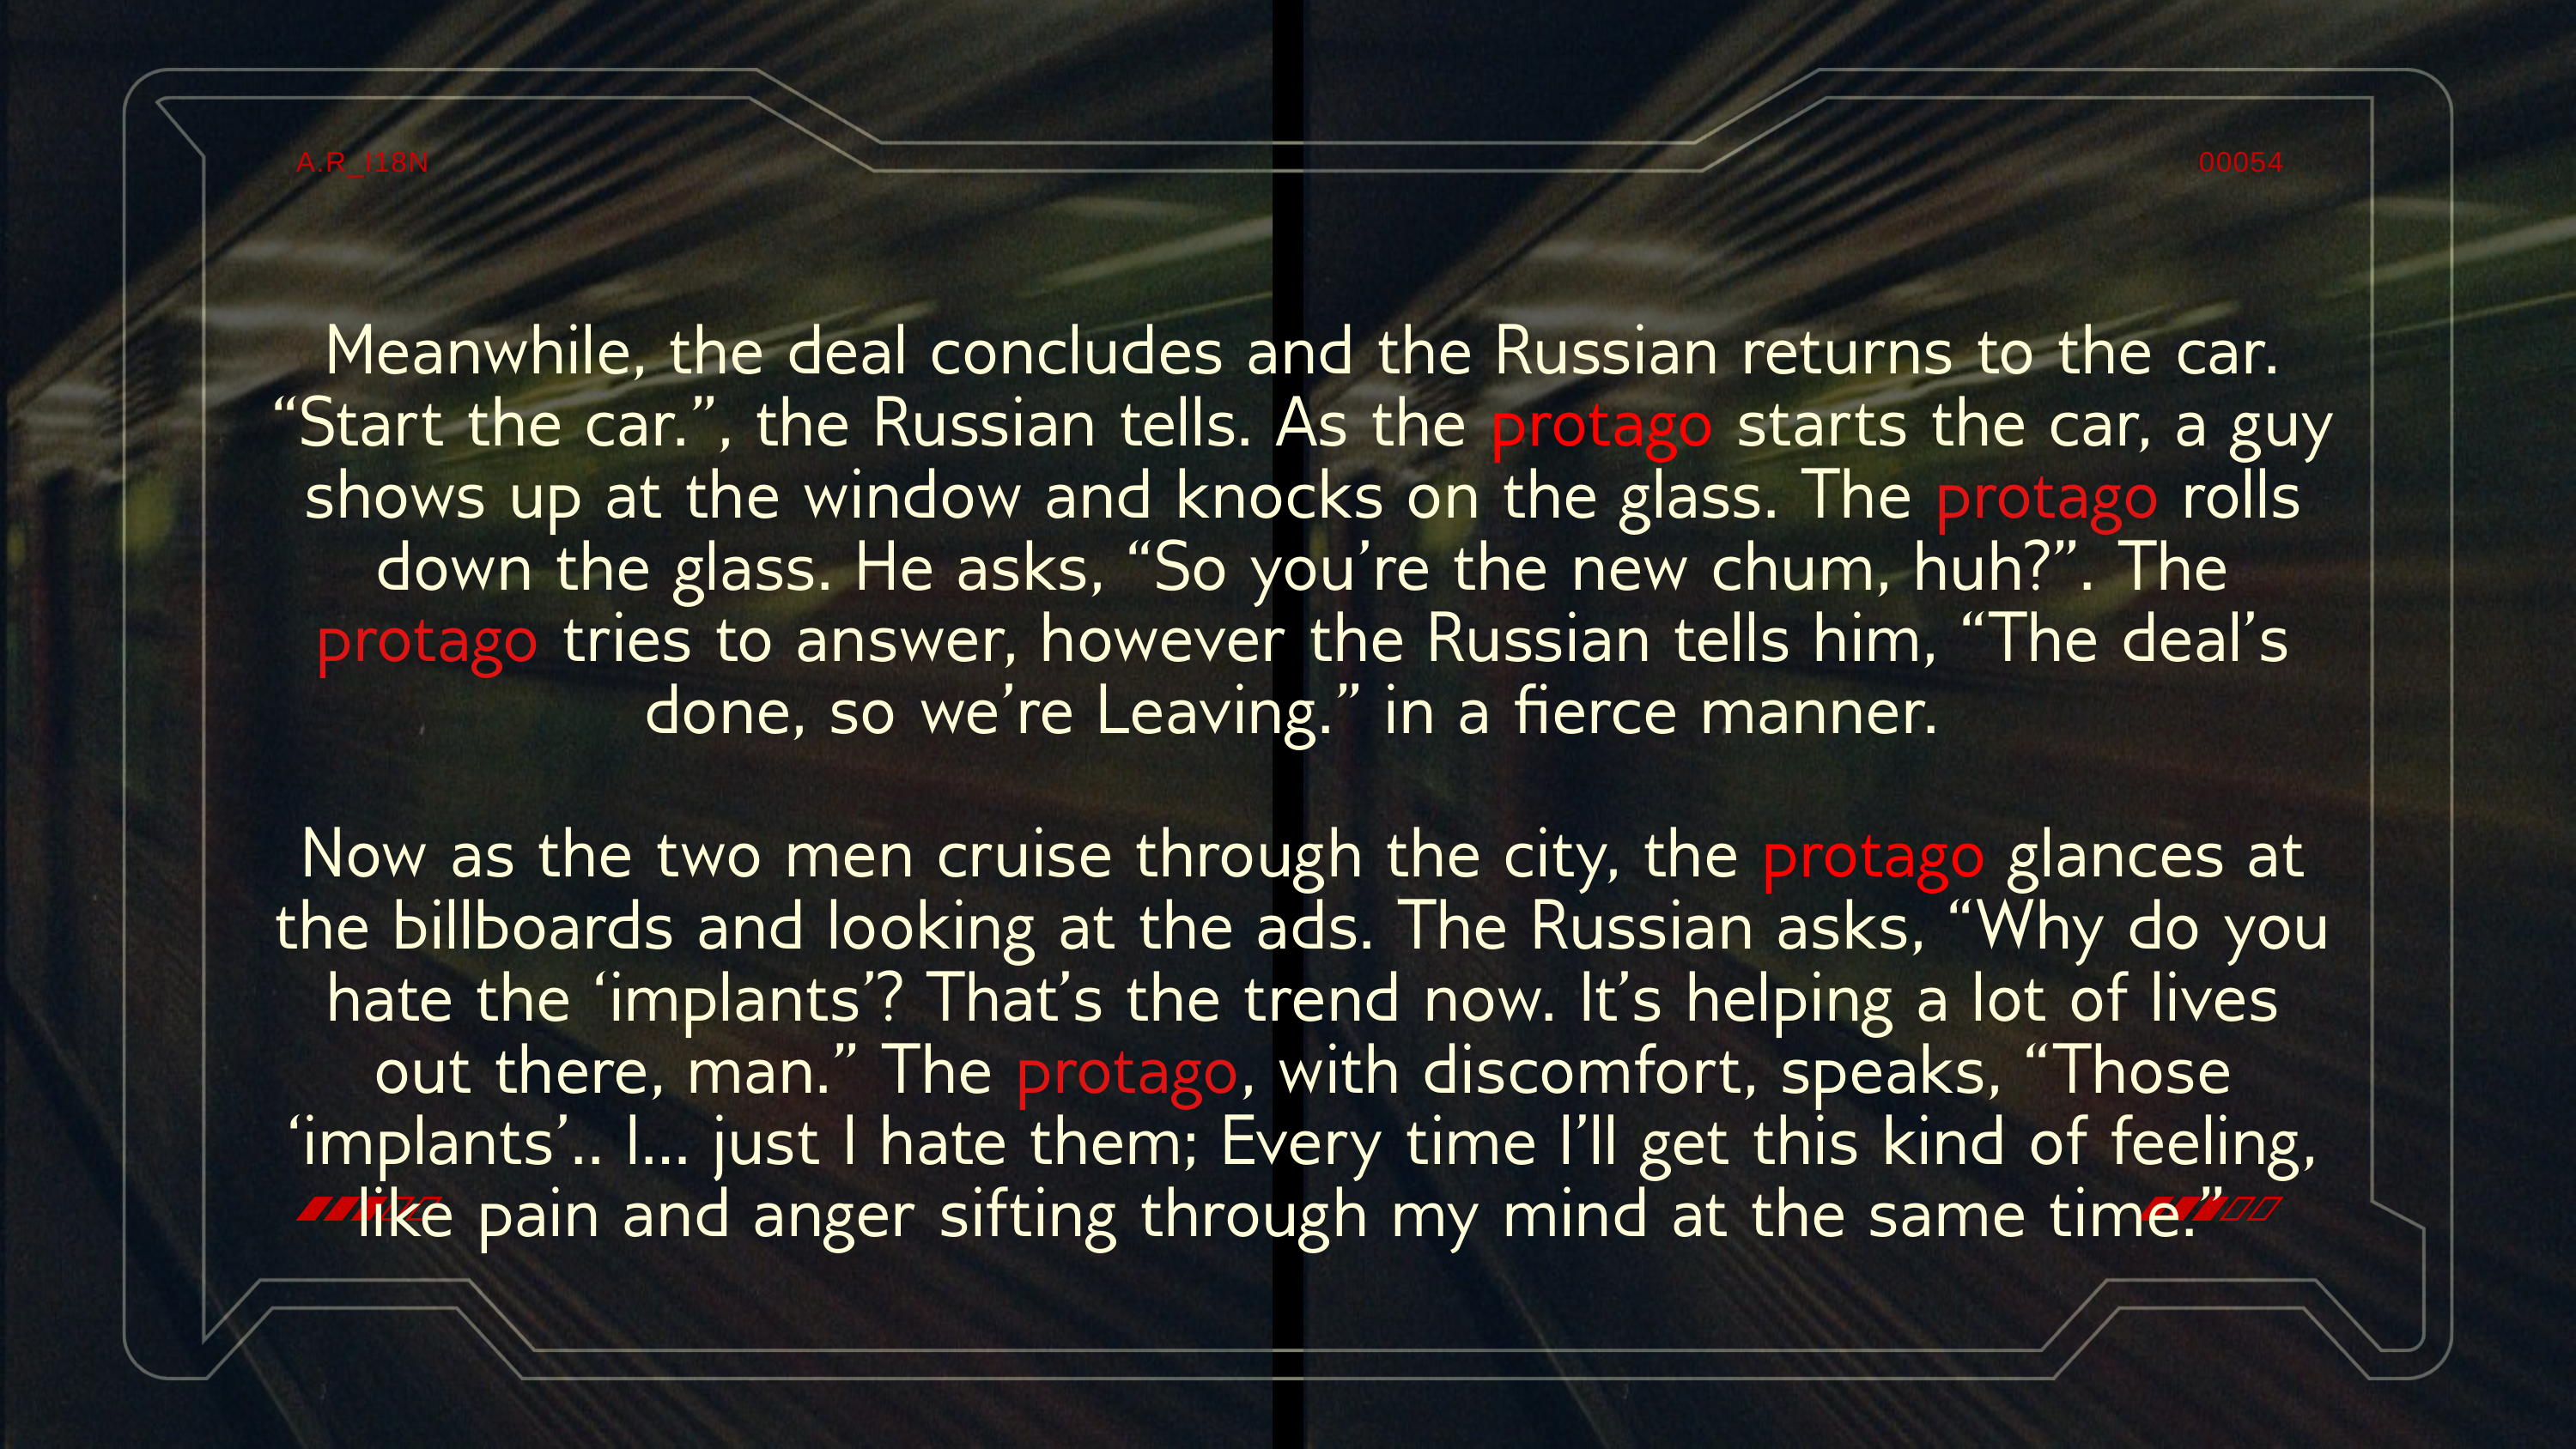

A.R_I18N
00054
Meanwhile, the deal concludes and the Russian returns to the car. “Start the car.”, the Russian tells. As the protago starts the car, a guy shows up at the window and knocks on the glass. The protago rolls down the glass. He asks, “So you’re the new chum, huh?”. The protago tries to answer, however the Russian tells him, “The deal’s done, so we’re Leaving.” in a fierce manner.

Now as the two men cruise through the city, the protago glances at the billboards and looking at the ads. The Russian asks, “Why do you hate the ‘implants’? That’s the trend now. It’s helping a lot of lives out there, man.” The protago, with discomfort, speaks, “Those ‘implants’.. I… just I hate them; Every time I’ll get this kind of feeling, like pain and anger sifting through my mind at the same time.”